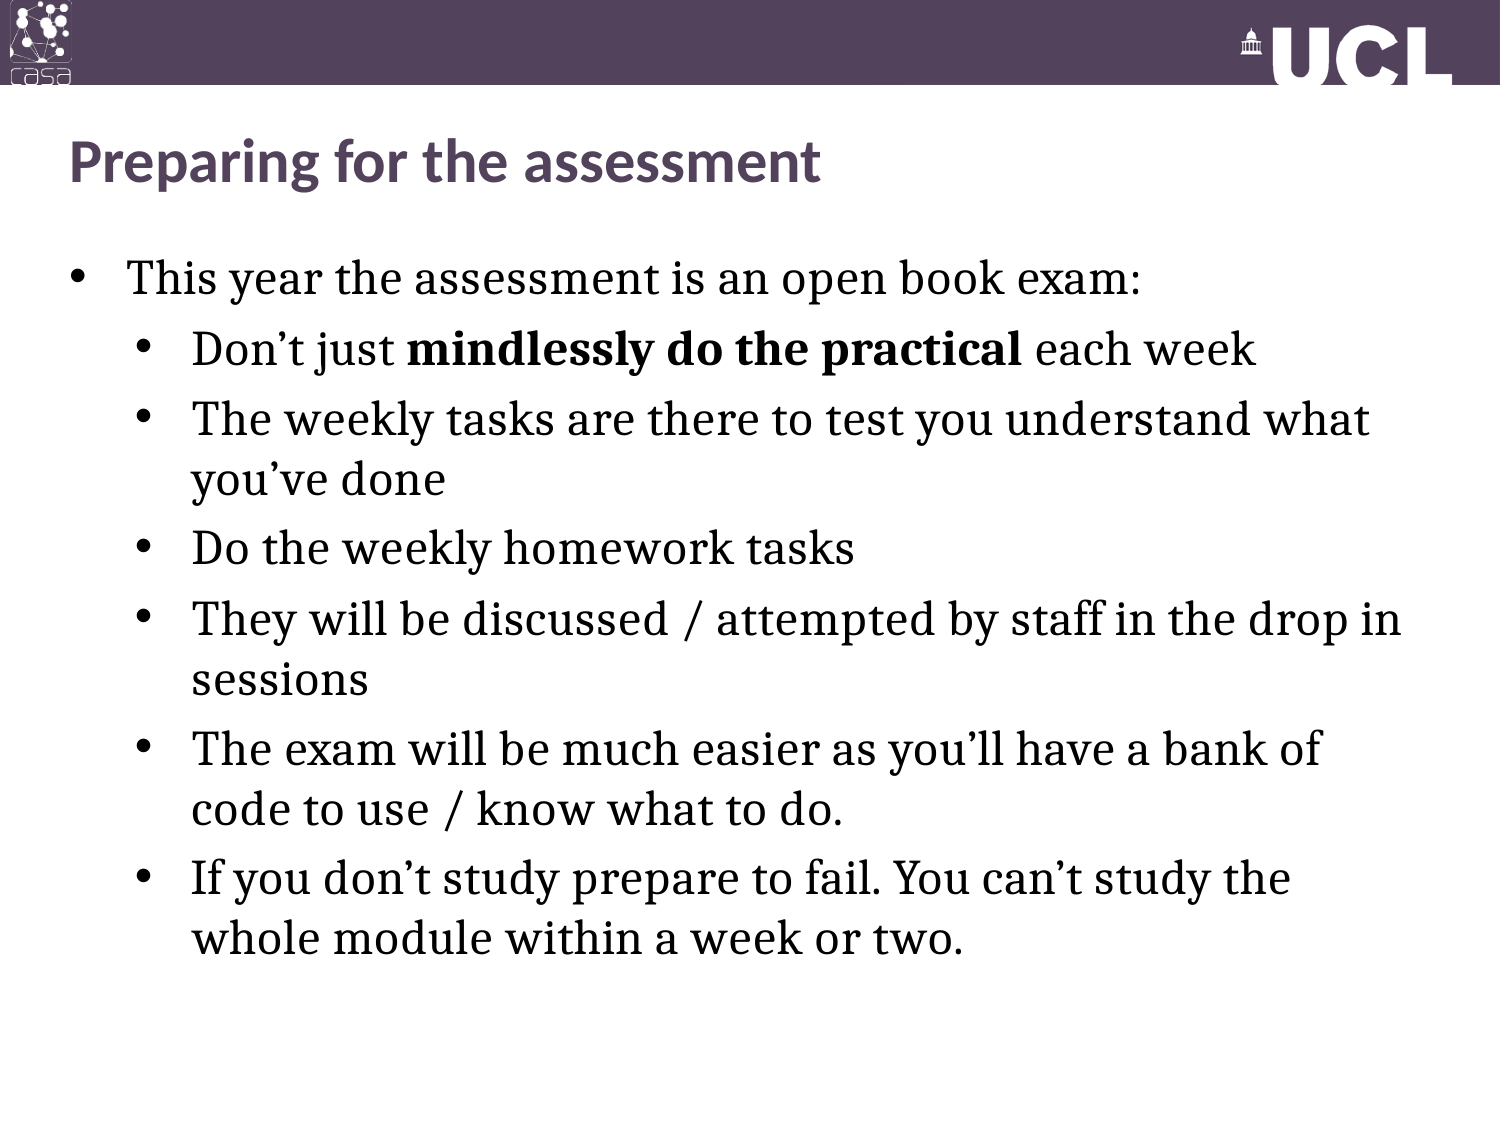

# Preparing for the assessment
This year the assessment is an open book exam:
Don’t just mindlessly do the practical each week
The weekly tasks are there to test you understand what you’ve done
Do the weekly homework tasks
They will be discussed / attempted by staff in the drop in sessions
The exam will be much easier as you’ll have a bank of code to use / know what to do.
If you don’t study prepare to fail. You can’t study the whole module within a week or two.